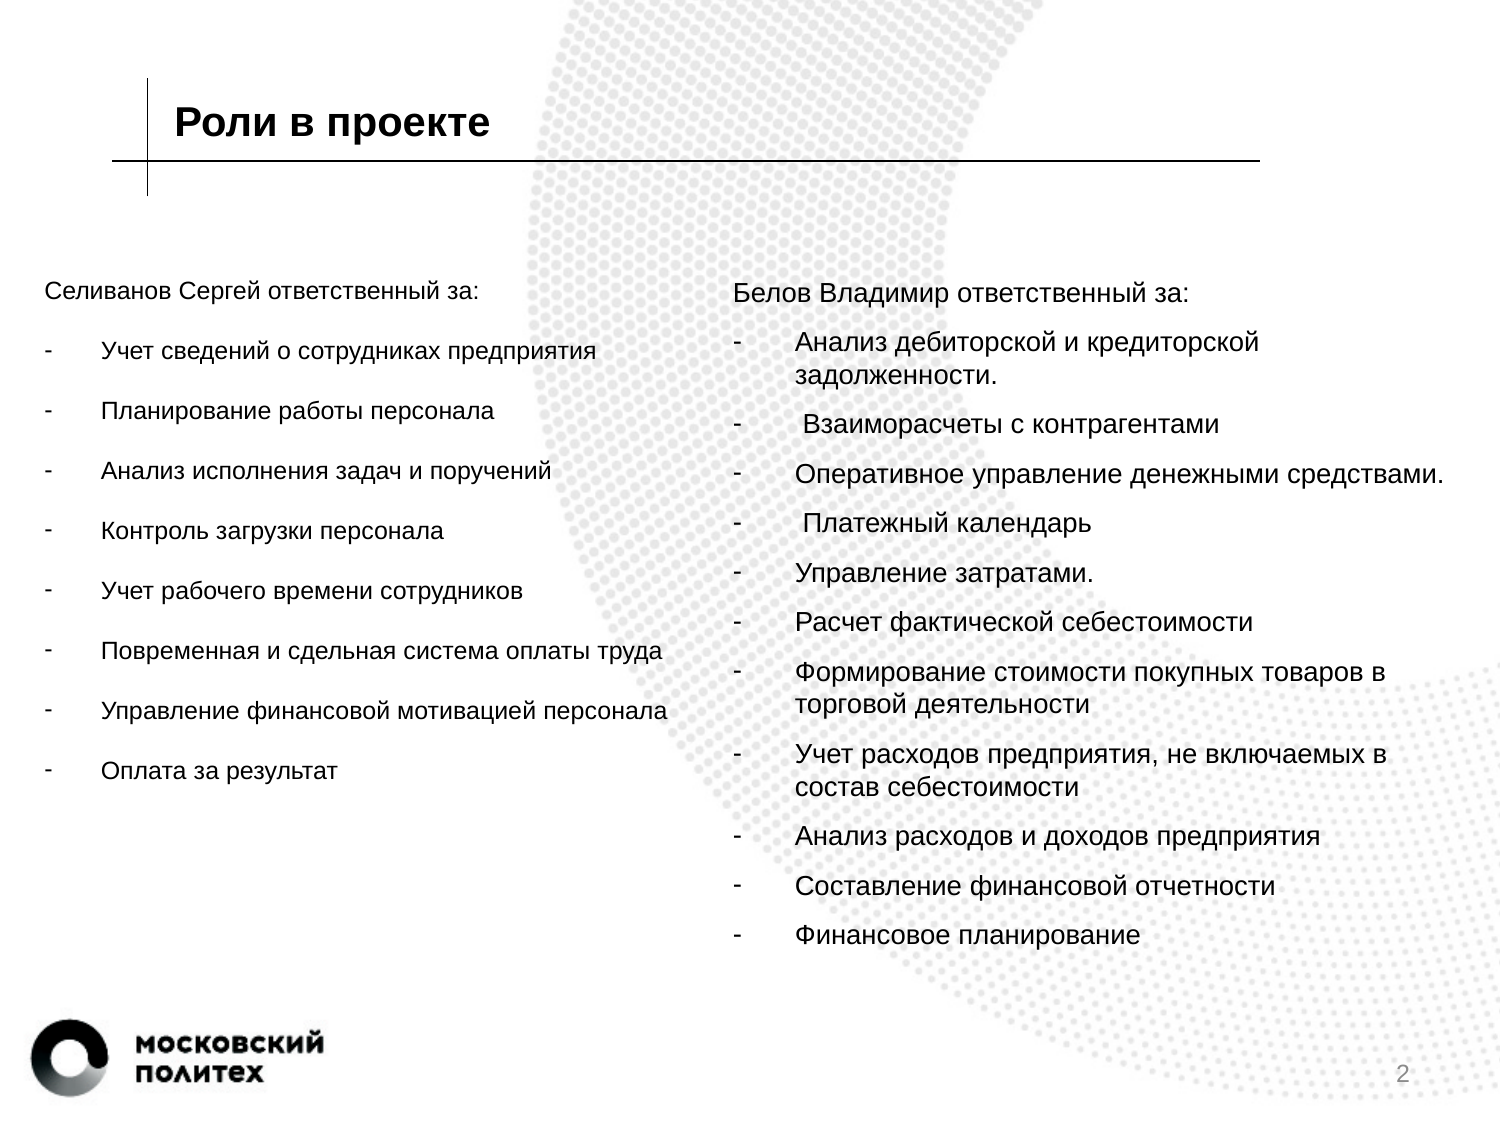

Роли в проекте
Селиванов Сергей ответственный за:
Учет сведений о сотрудниках предприятия
Планирование работы персонала
Анализ исполнения задач и поручений
Контроль загрузки персонала
Учет рабочего времени сотрудников
Повременная и сдельная система оплаты труда
Управление финансовой мотивацией персонала
Оплата за результат

Белов Владимир ответственный за:
Анализ дебиторской и кредиторской задолженности.
 Взаиморасчеты с контрагентами
Оперативное управление денежными средствами.
 Платежный календарь
Управление затратами.
Расчет фактической себестоимости
Формирование стоимости покупных товаров в торговой деятельности
Учет расходов предприятия, не включаемых в состав себестоимости
Анализ расходов и доходов предприятия
Составление финансовой отчетности
Финансовое планирование

2